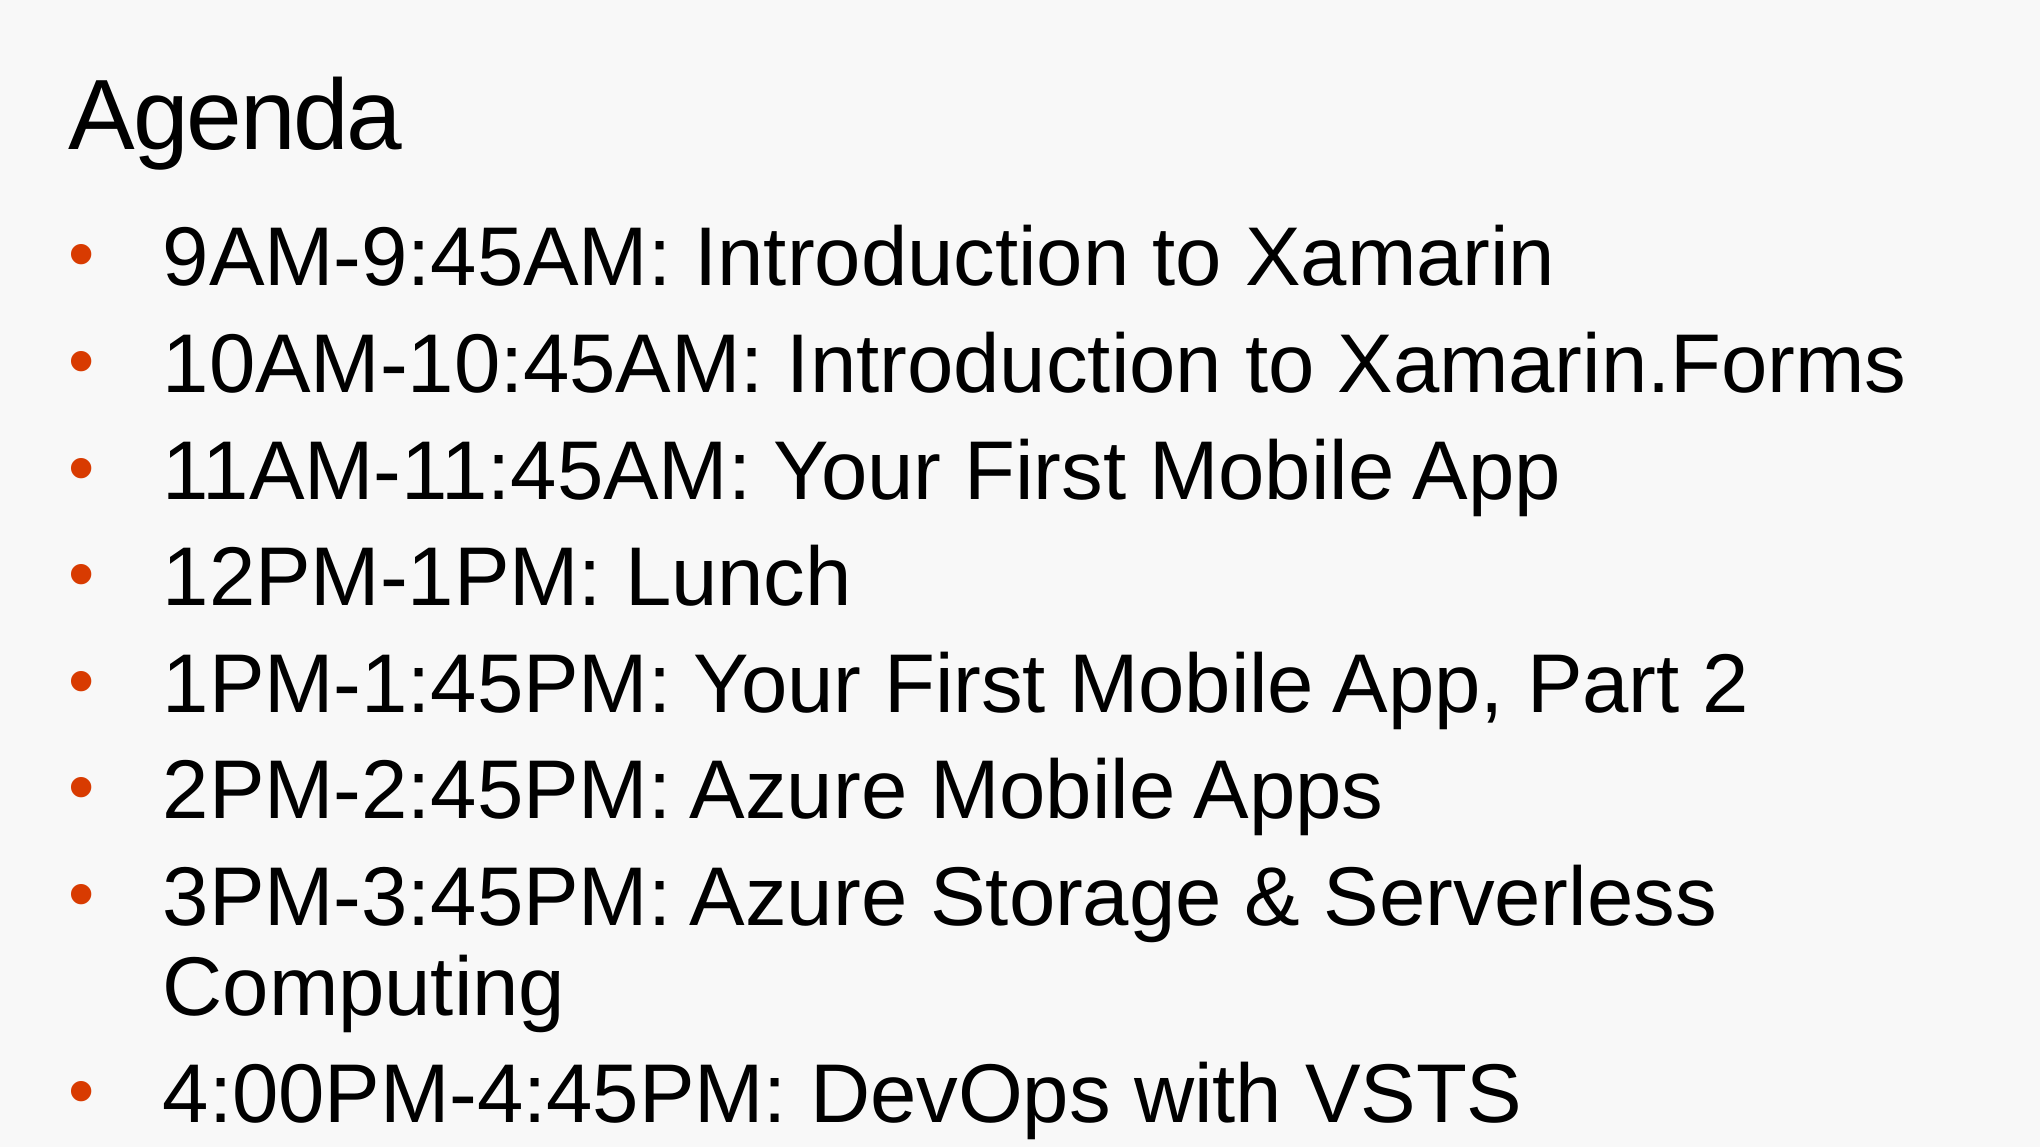

# Agenda
9AM-9:45AM: Introduction to Xamarin
10AM-10:45AM: Introduction to Xamarin.Forms
11AM-11:45AM: Your First Mobile App
12PM-1PM: Lunch
1PM-1:45PM: Your First Mobile App, Part 2
2PM-2:45PM: Azure Mobile Apps
3PM-3:45PM: Azure Storage & Serverless Computing
4:00PM-4:45PM: DevOps with VSTS